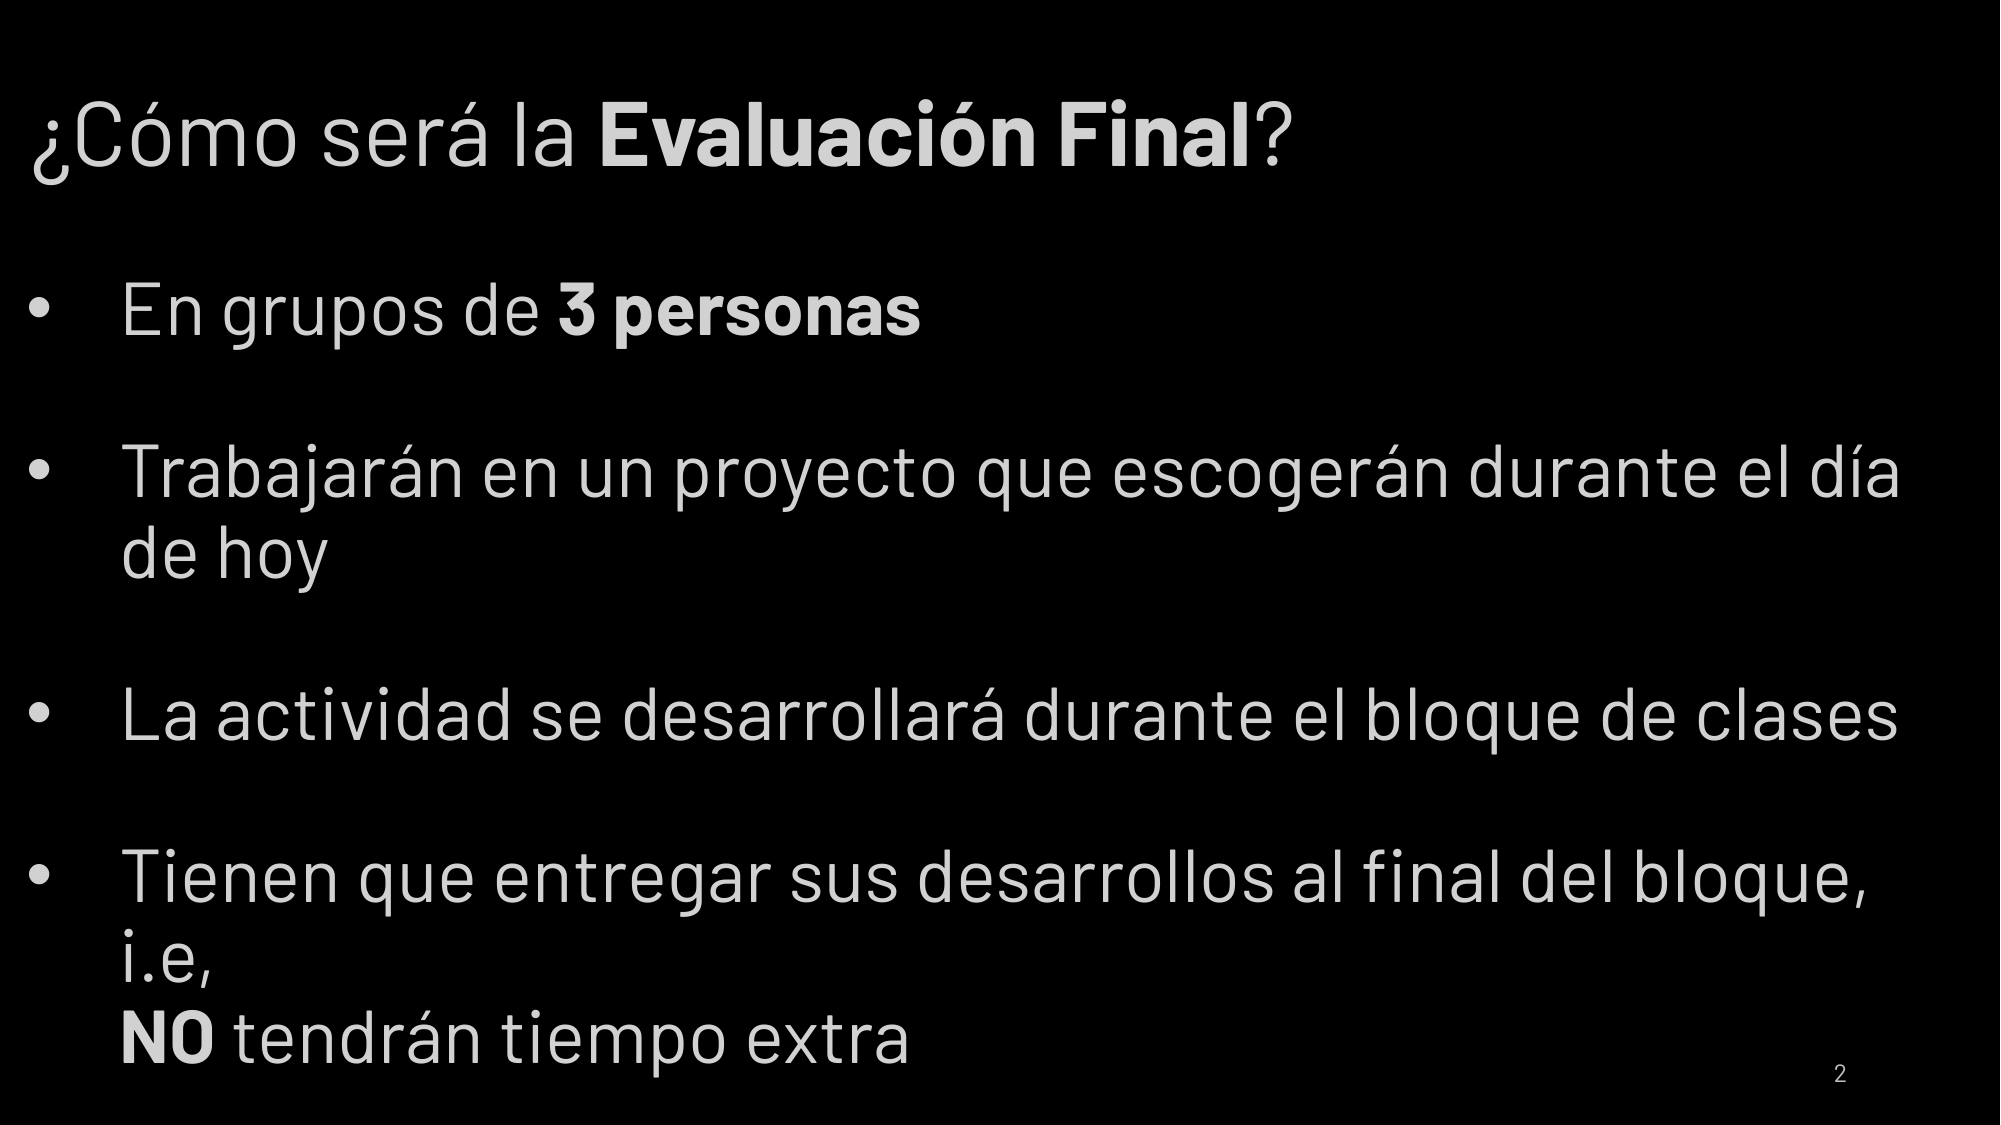

# ¿Cómo será la Evaluación Final?
En grupos de 3 personas

Trabajarán en un proyecto que escogerán durante el día de hoy

La actividad se desarrollará durante el bloque de clases

Tienen que entregar sus desarrollos al final del bloque, i.e,
NO tendrán tiempo extra
2